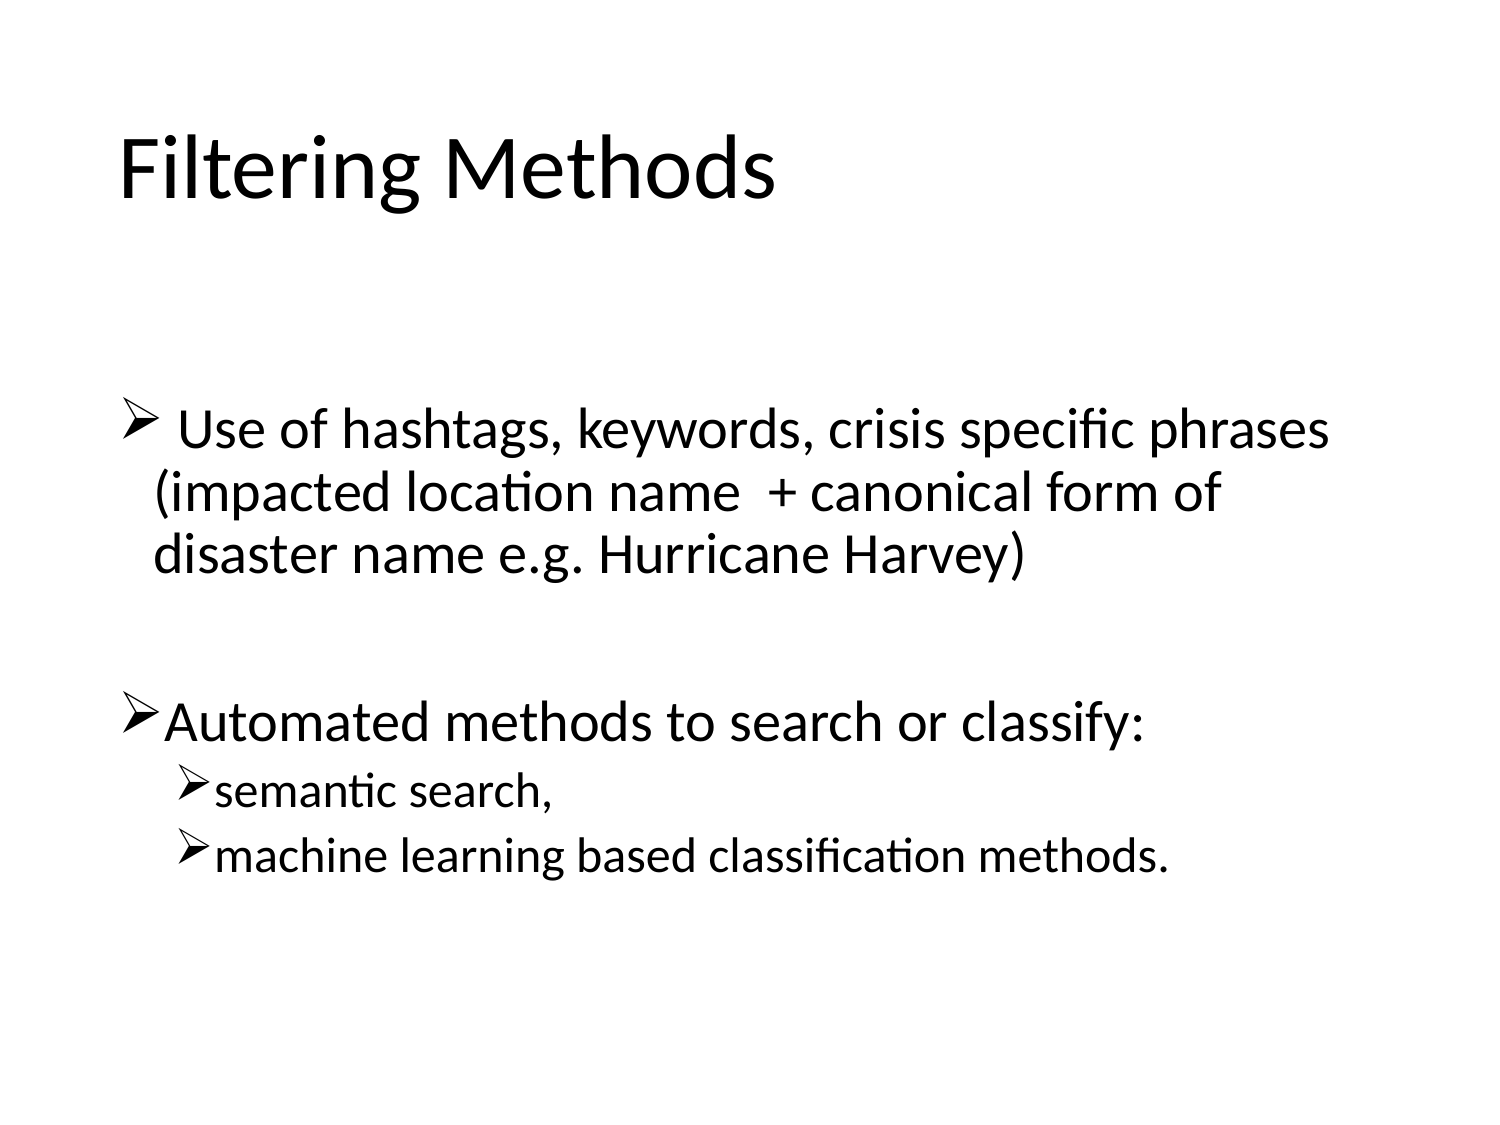

# Filtering Methods

 Use of hashtags, keywords, crisis specific phrases (impacted location name  + canonical form of disaster name e.g. Hurricane Harvey)

Automated methods to search or classify:
semantic search,
machine learning based classification methods.